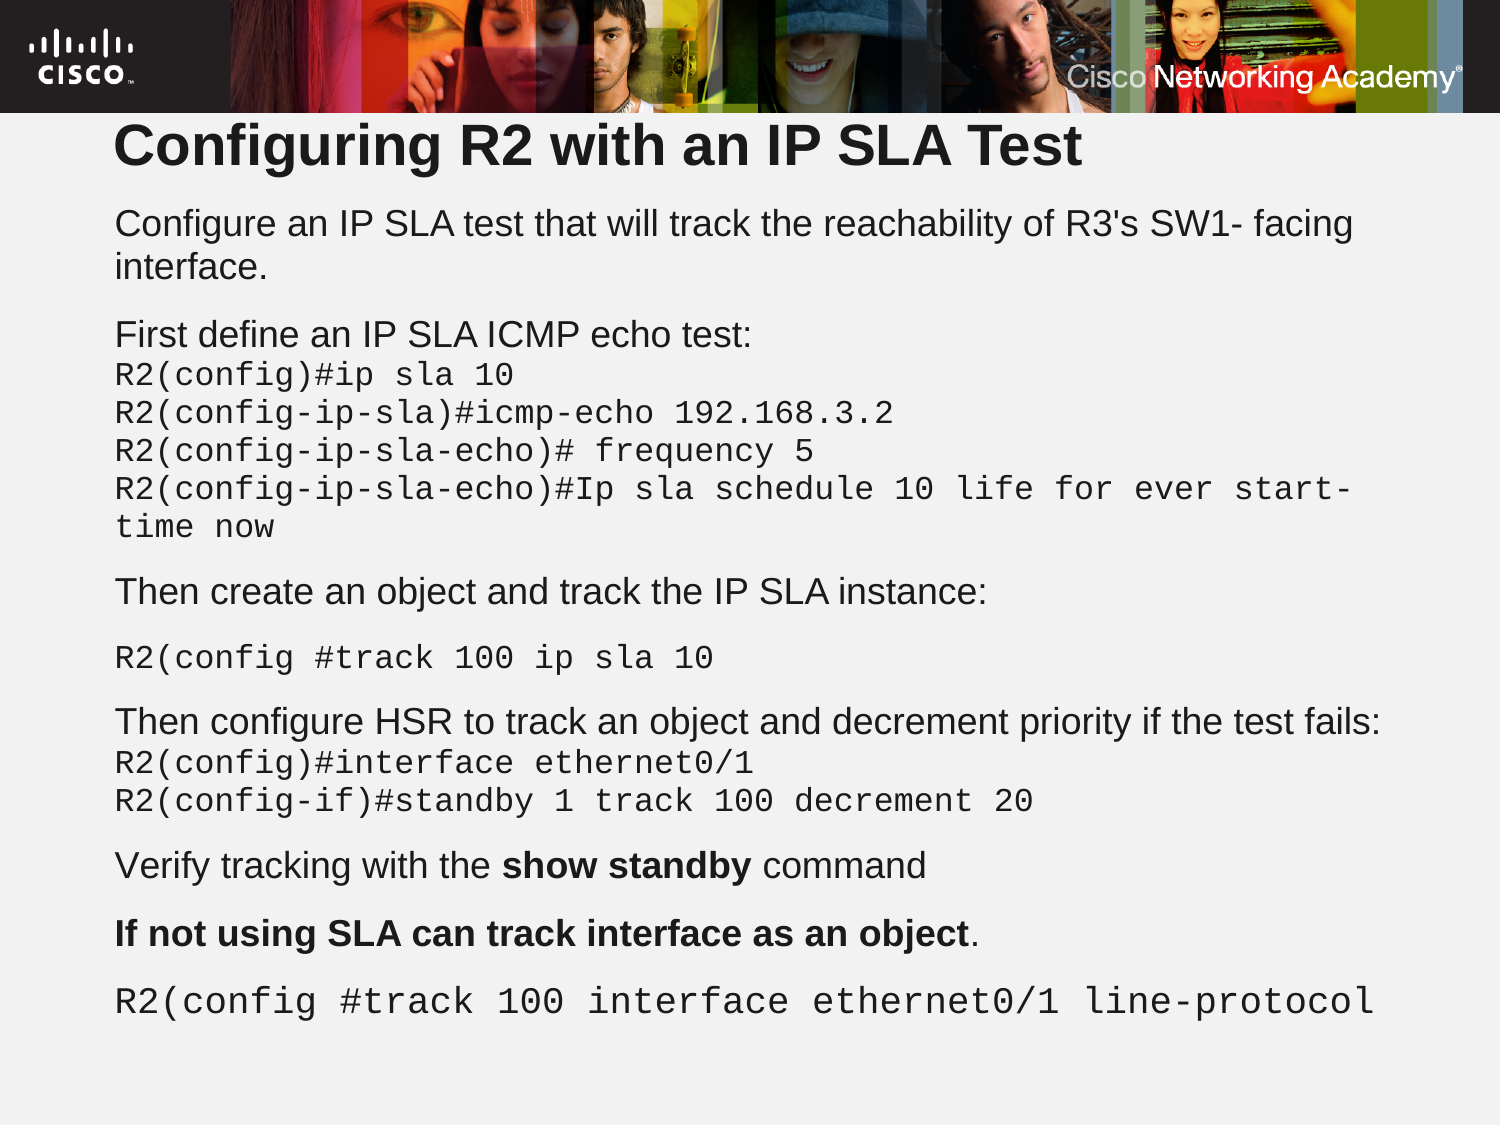

# Configuring R2 with an IP SLA Test
Configure an IP SLA test that will track the reachability of R3's SW1- facing interface.
First define an IP SLA ICMP echo test:
R2(config)#ip sla 10
R2(config-ip-sla)#icmp-echo 192.168.3.2
R2(config-ip-sla-echo)# frequency 5
R2(config-ip-sla-echo)#Ip sla schedule 10 life for ever start-time now
Then create an object and track the IP SLA instance:
R2(config #track 100 ip sla 10
Then configure HSR to track an object and decrement priority if the test fails:
R2(config)#interface ethernet0/1
R2(config-if)#standby 1 track 100 decrement 20
Verify tracking with the show standby command
If not using SLA can track interface as an object.
R2(config #track 100 interface ethernet0/1 line-protocol